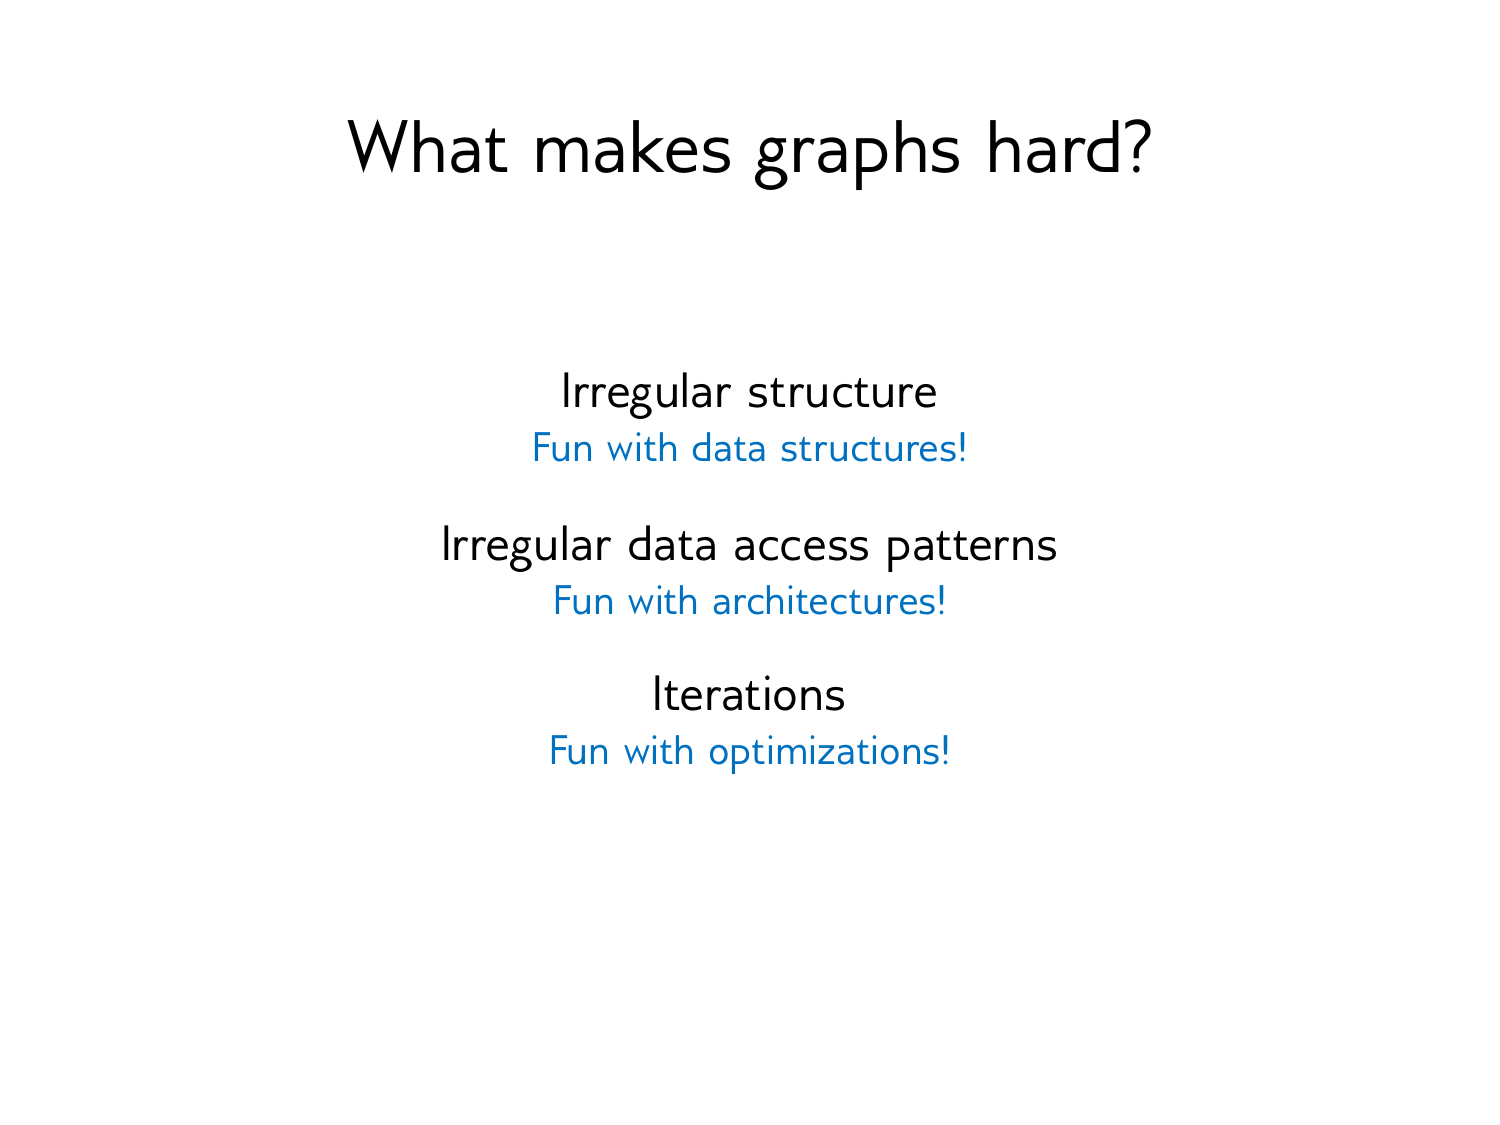

What makes graphs hard?
Irregular structure
Fun with data structures!
Irregular data access patterns
Fun with architectures!
Iterations
Fun with optimizations!